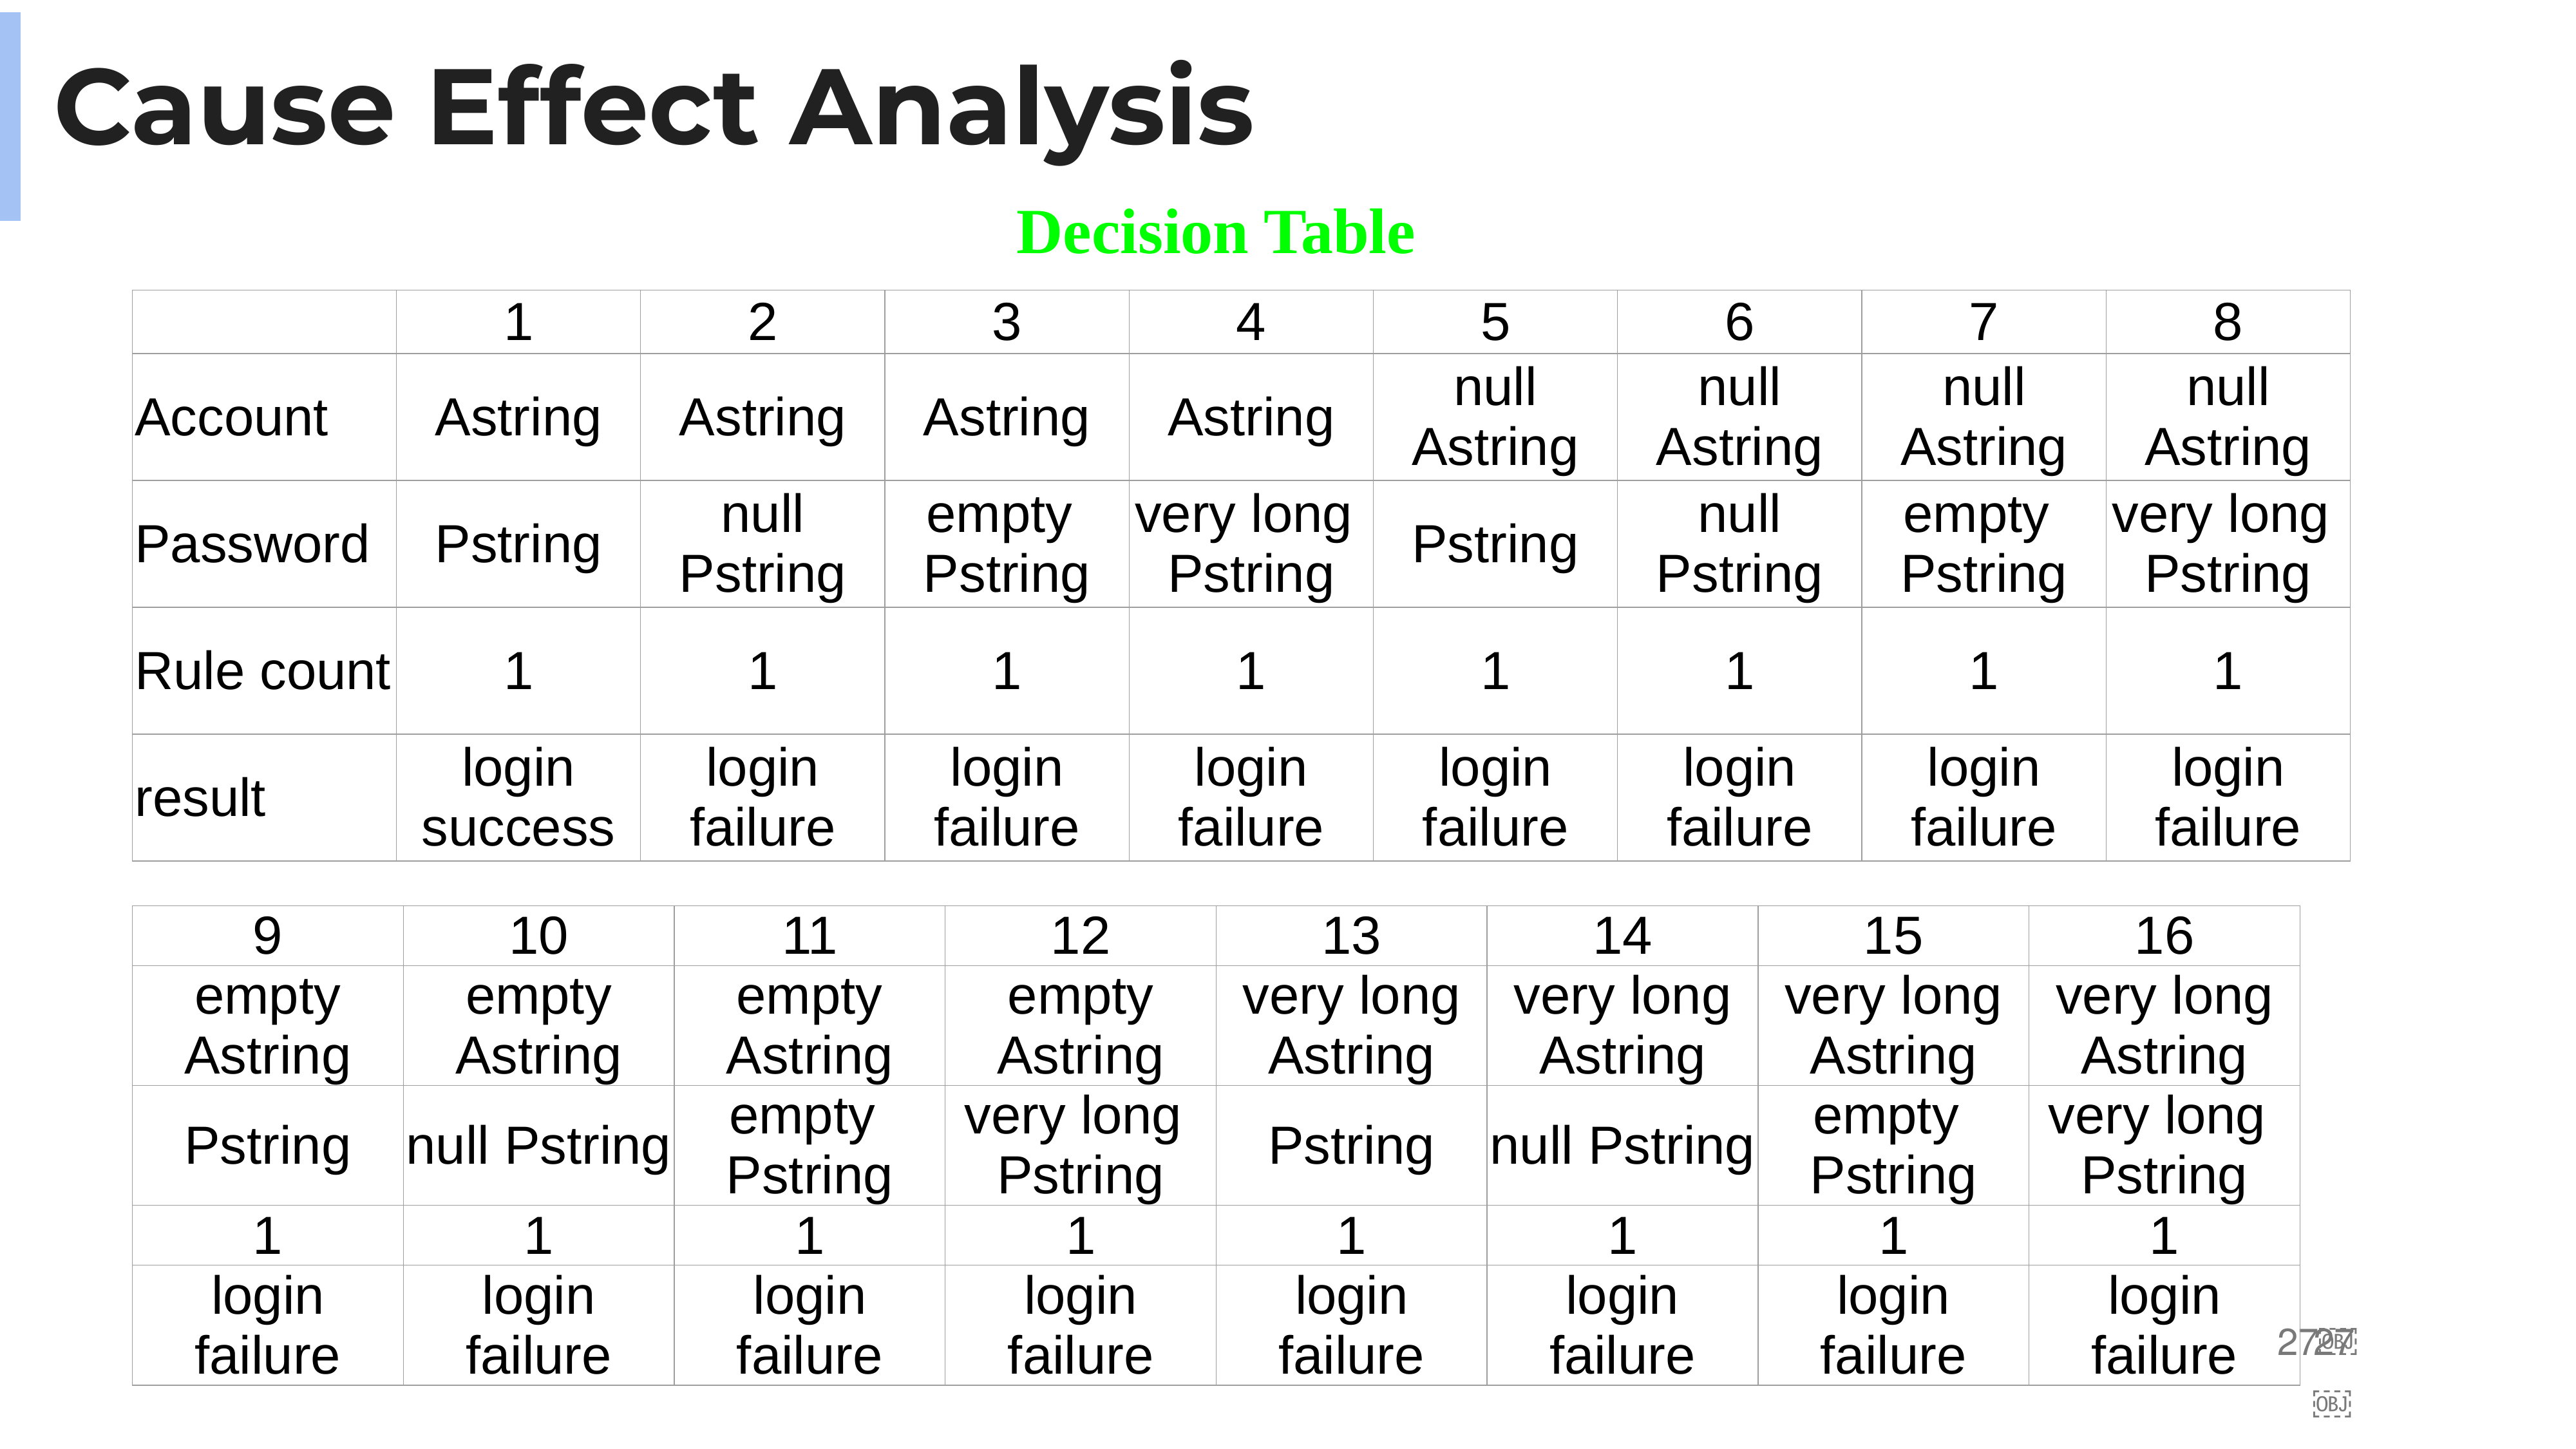

Cause Effect Analysis
Decision Table
|  | 1 | 2 | 3 | 4 | 5 | 6 | 7 | 8 |
| --- | --- | --- | --- | --- | --- | --- | --- | --- |
| Account | Astring | Astring | Astring | Astring | null Astring | null Astring | null Astring | null Astring |
| Password | Pstring | null Pstring | empty Pstring | very long Pstring | Pstring | null Pstring | empty Pstring | very long Pstring |
| Rule count | 1 | 1 | 1 | 1 | 1 | 1 | 1 | 1 |
| result | login success | login failure | login failure | login failure | login failure | login failure | login failure | login failure |
| 9 | 10 | 11 | 12 | 13 | 14 | 15 | 16 |
| --- | --- | --- | --- | --- | --- | --- | --- |
| empty Astring | empty Astring | empty Astring | empty Astring | very long Astring | very long Astring | very long Astring | very long Astring |
| Pstring | null Pstring | empty Pstring | very long Pstring | Pstring | null Pstring | empty Pstring | very long Pstring |
| 1 | 1 | 1 | 1 | 1 | 1 | 1 | 1 |
| login failure | login failure | login failure | login failure | login failure | login failure | login failure | login failure |